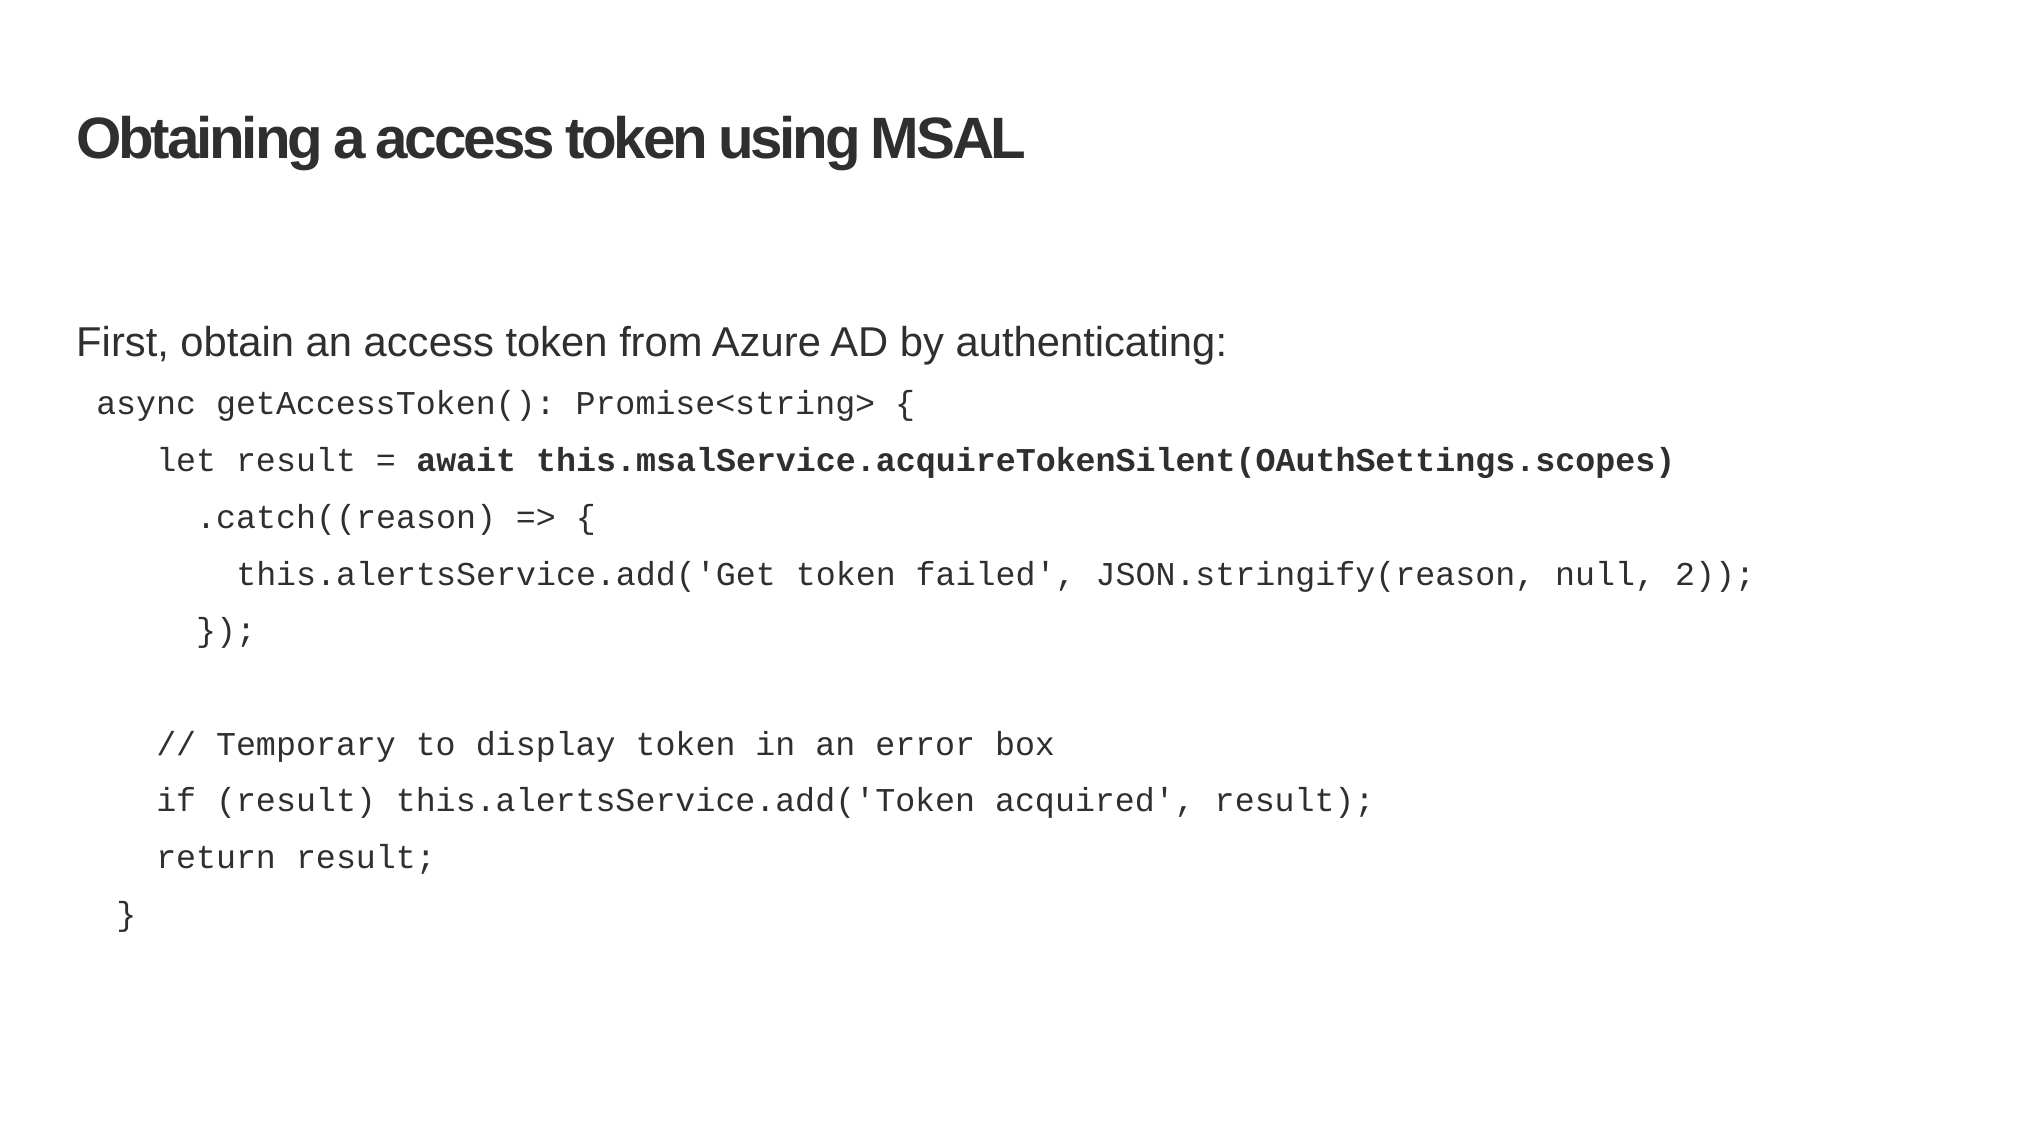

# Obtaining a access token using MSAL
First, obtain an access token from Azure AD by authenticating:
 async getAccessToken(): Promise<string> {
    let result = await this.msalService.acquireTokenSilent(OAuthSettings.scopes)
      .catch((reason) => {
        this.alertsService.add('Get token failed', JSON.stringify(reason, null, 2));
      });

    // Temporary to display token in an error box
    if (result) this.alertsService.add('Token acquired', result);
    return result;
  }